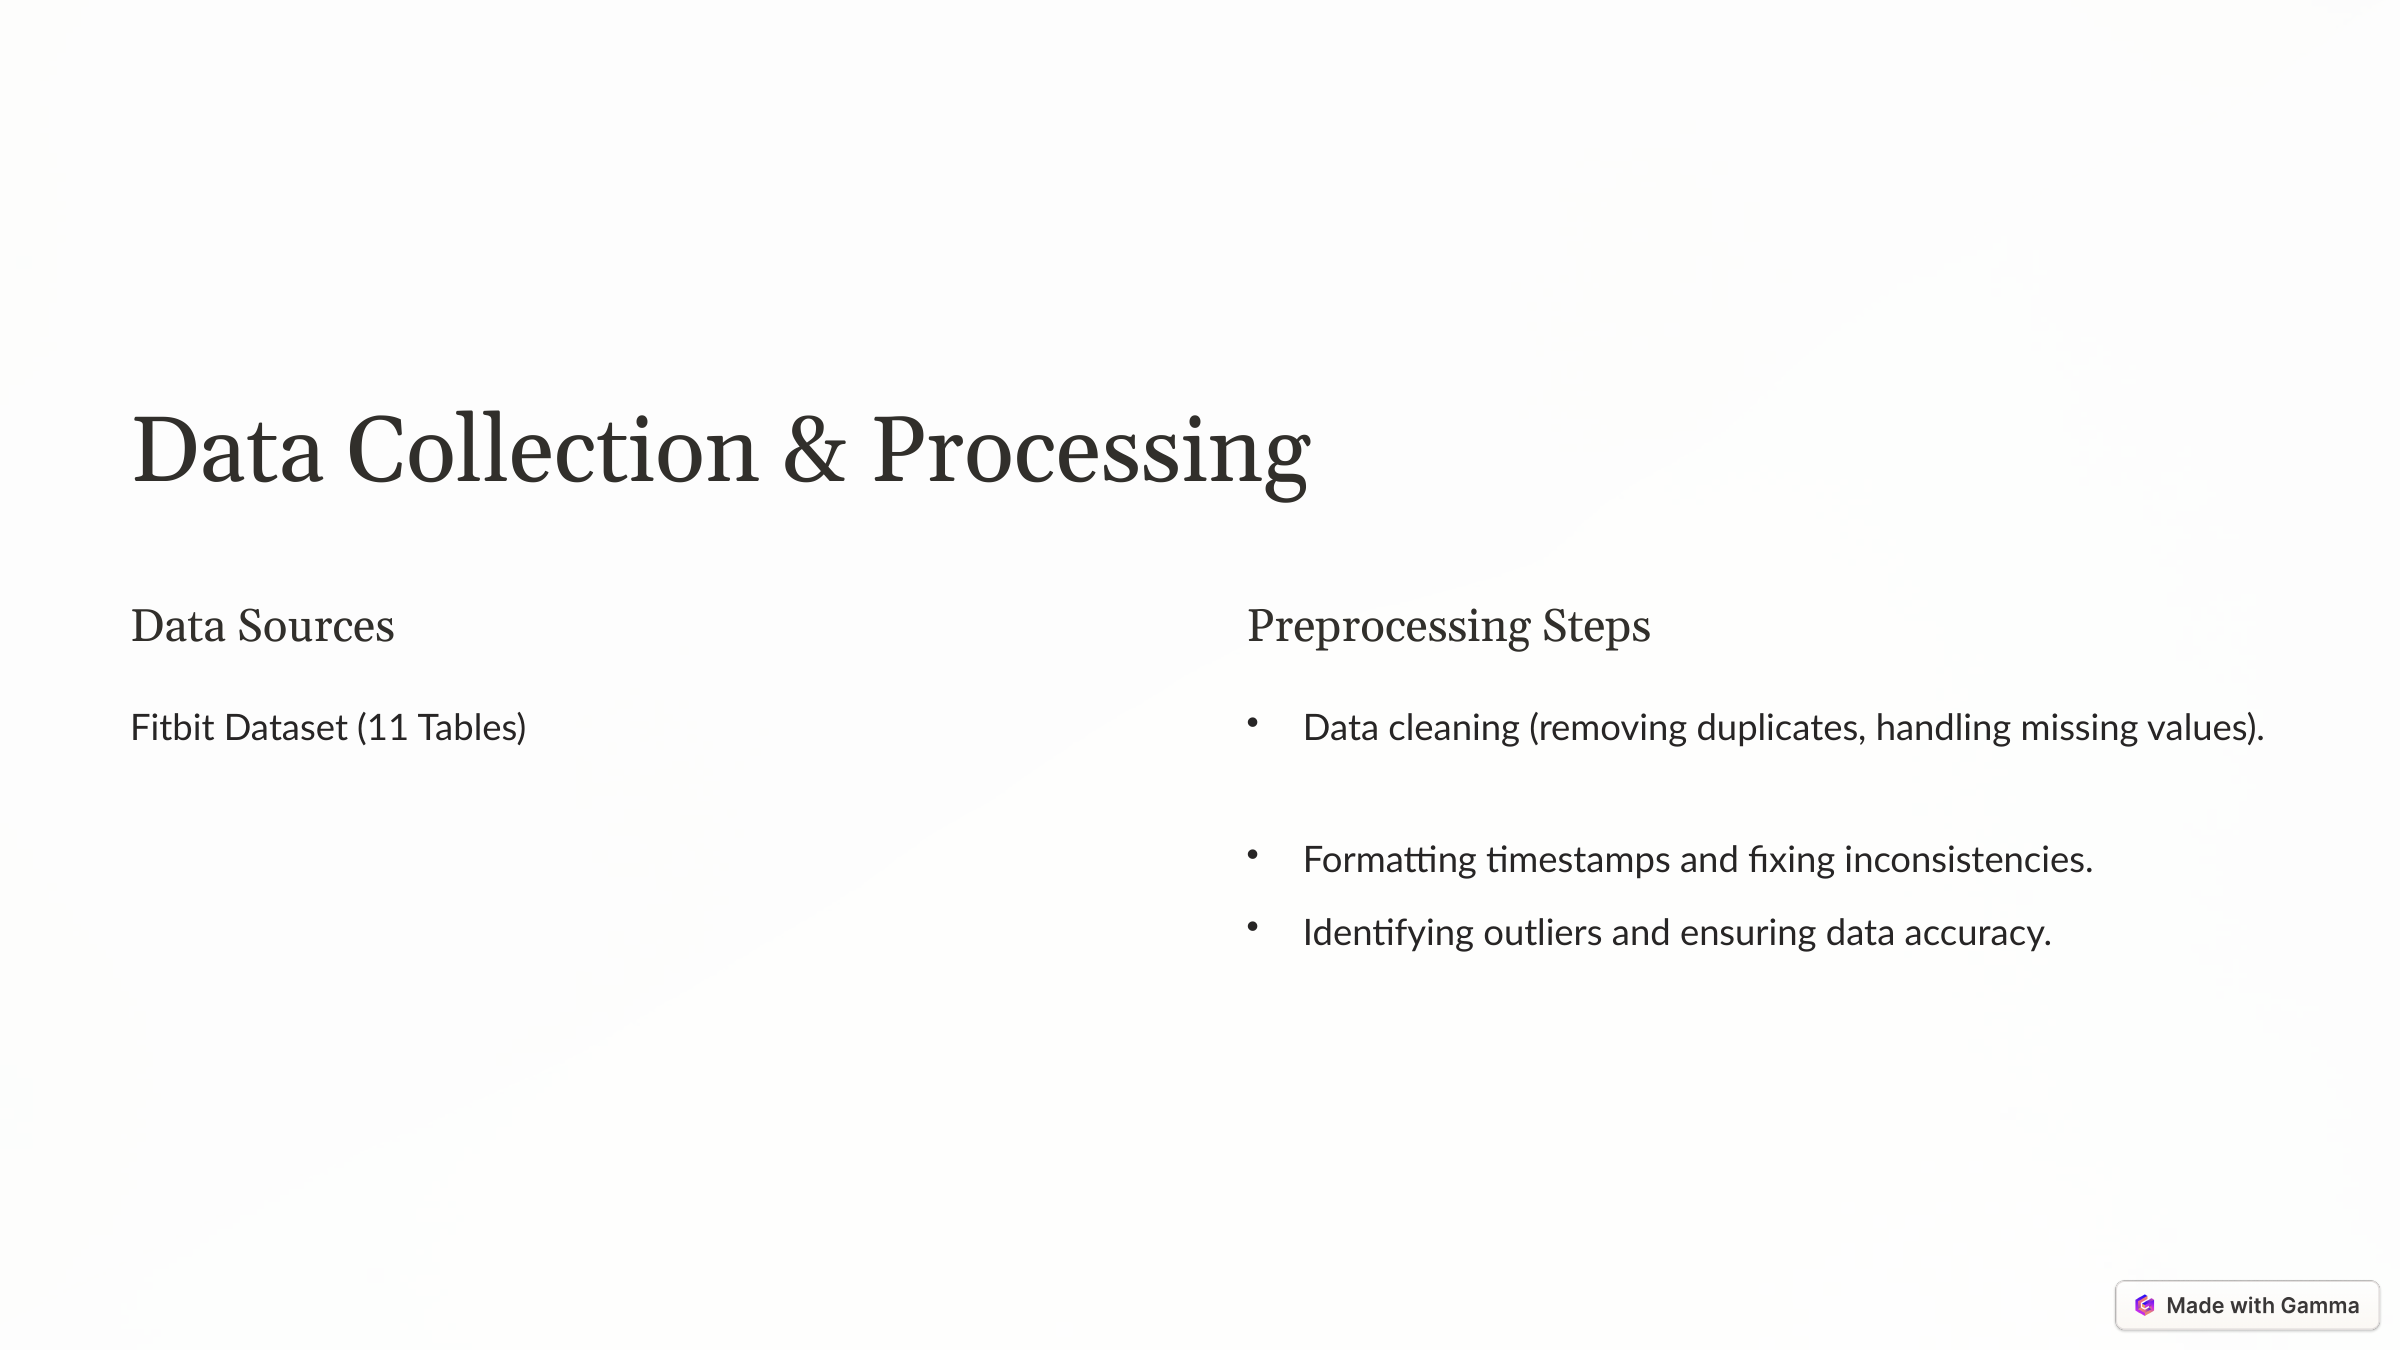

Data Collection & Processing
Data Sources
Preprocessing Steps
Fitbit Dataset (11 Tables)
Data cleaning (removing duplicates, handling missing values).
Formatting timestamps and fixing inconsistencies.
Identifying outliers and ensuring data accuracy.